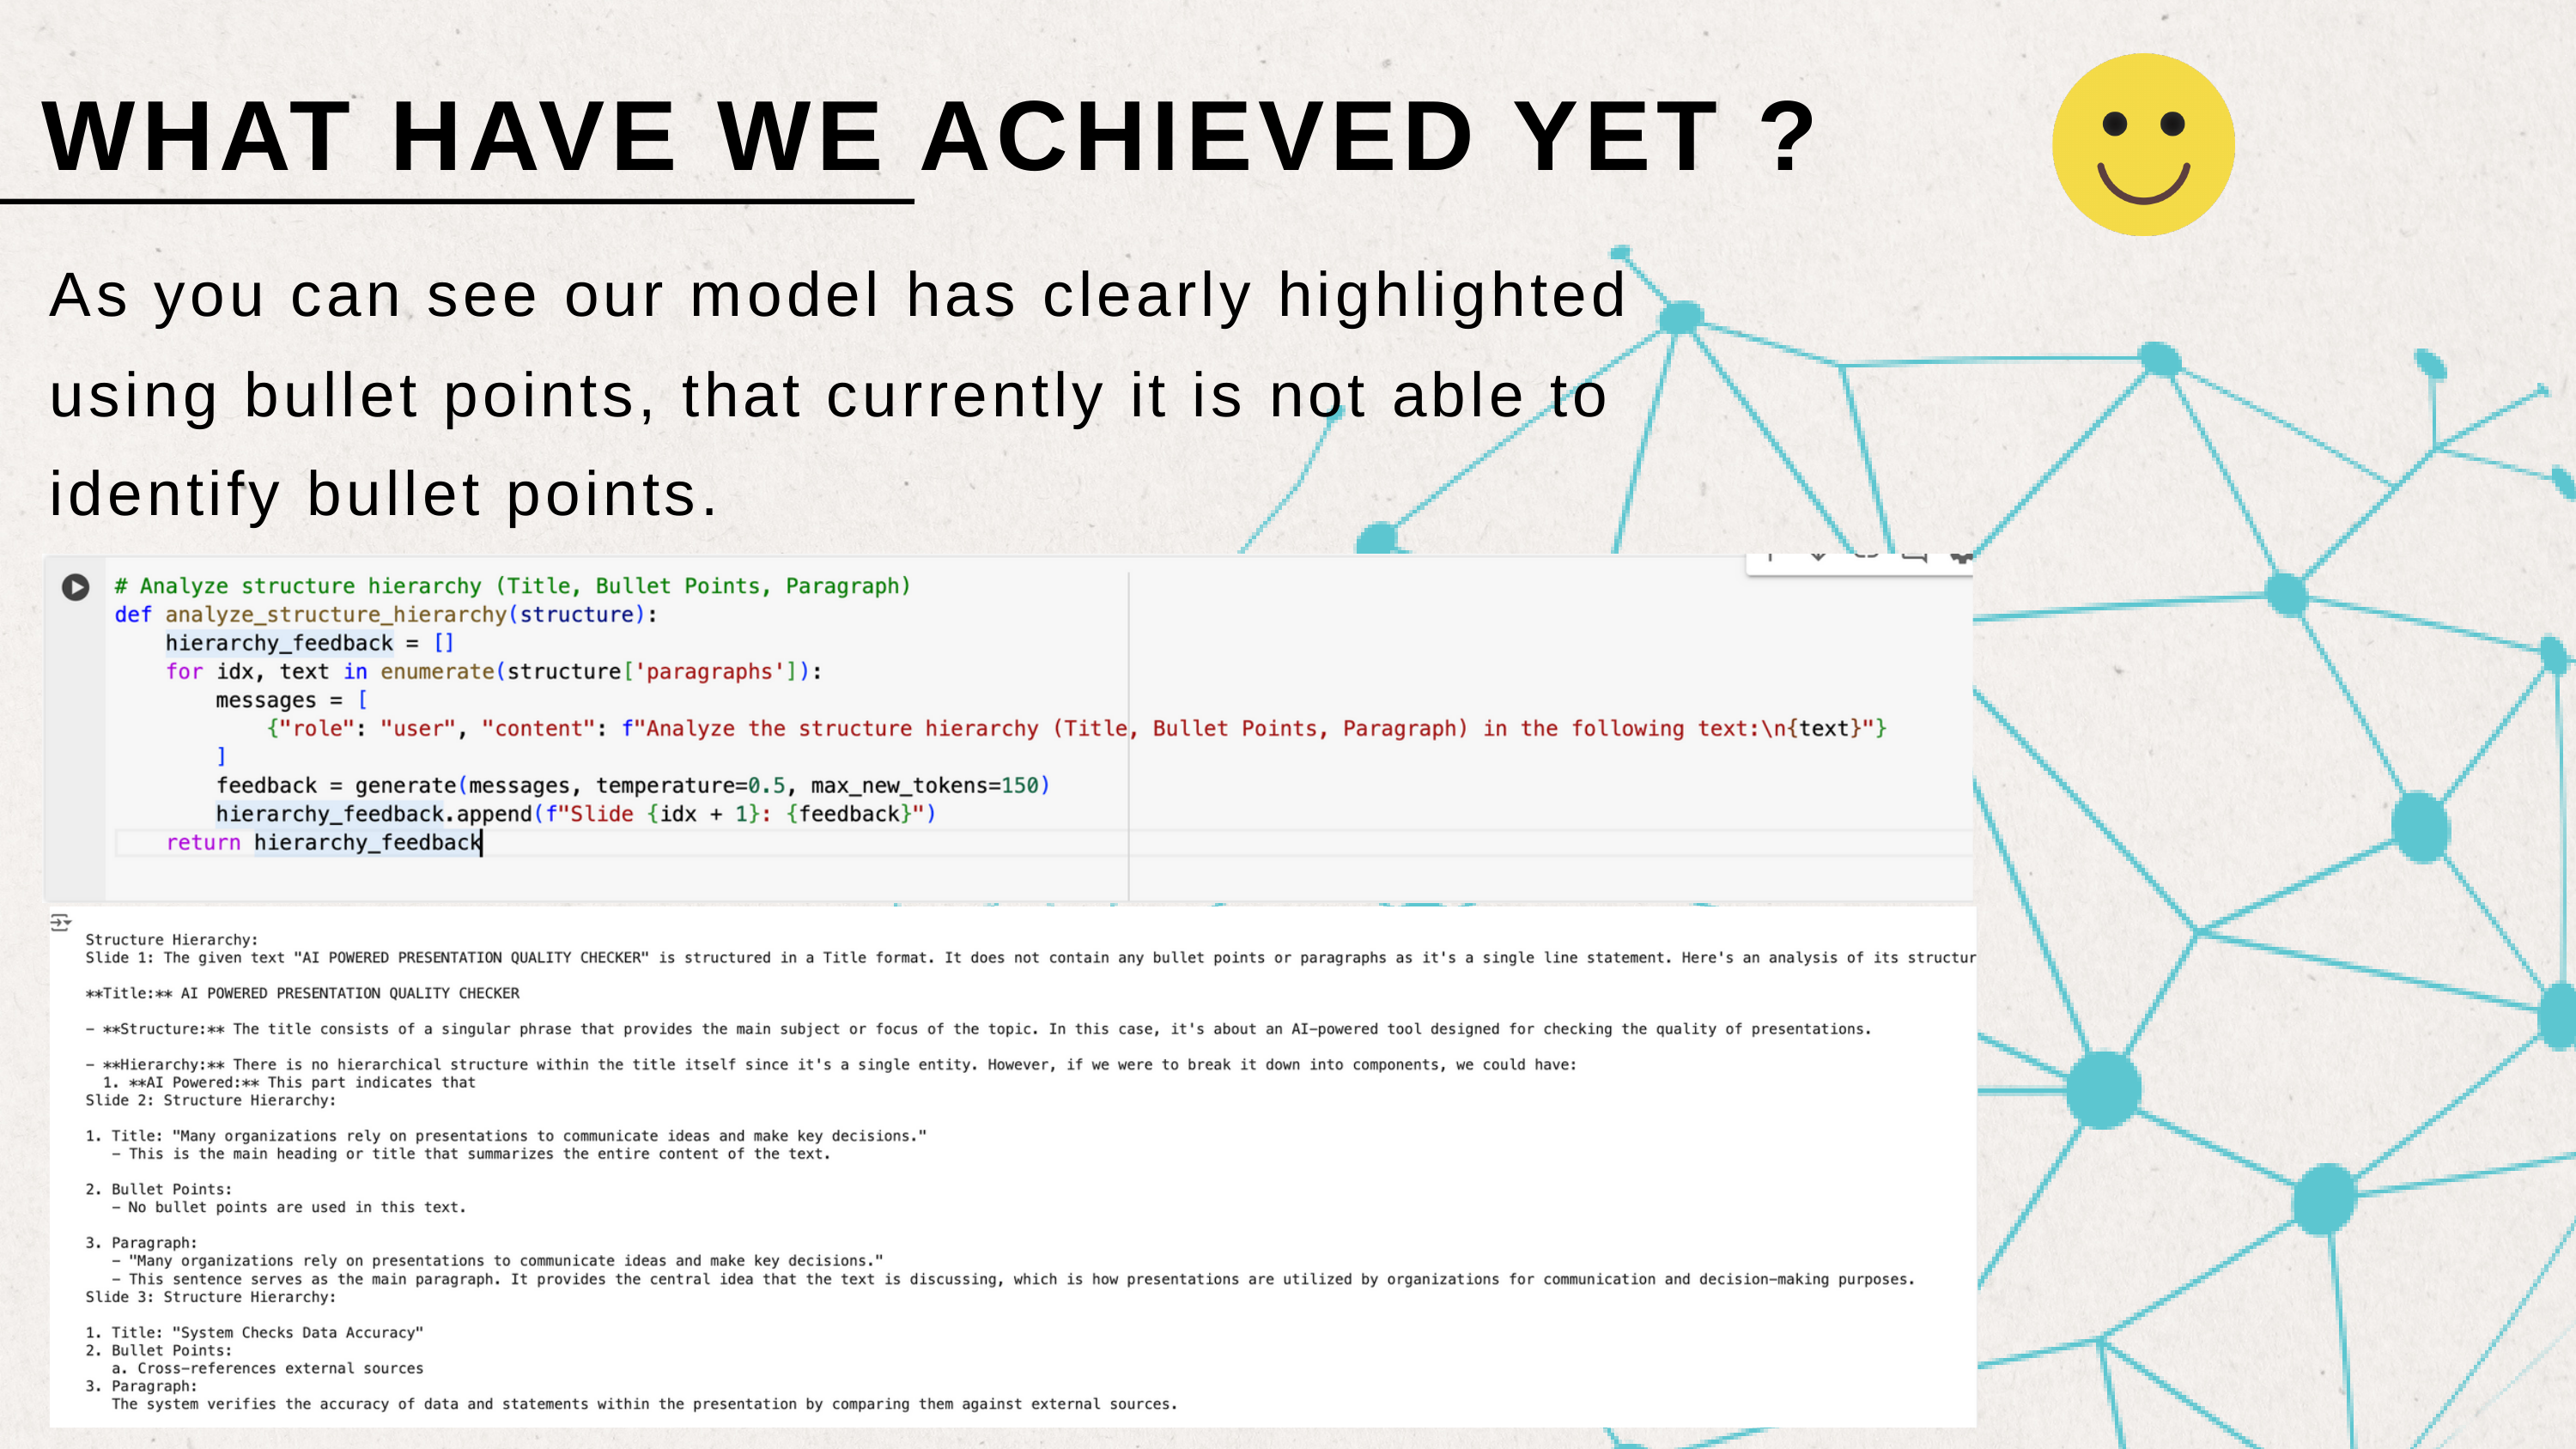

WHAT HAVE WE ACHIEVED YET ?

As you can see our model has clearly highlighted using bullet points, that currently it is not able to identify bullet points.